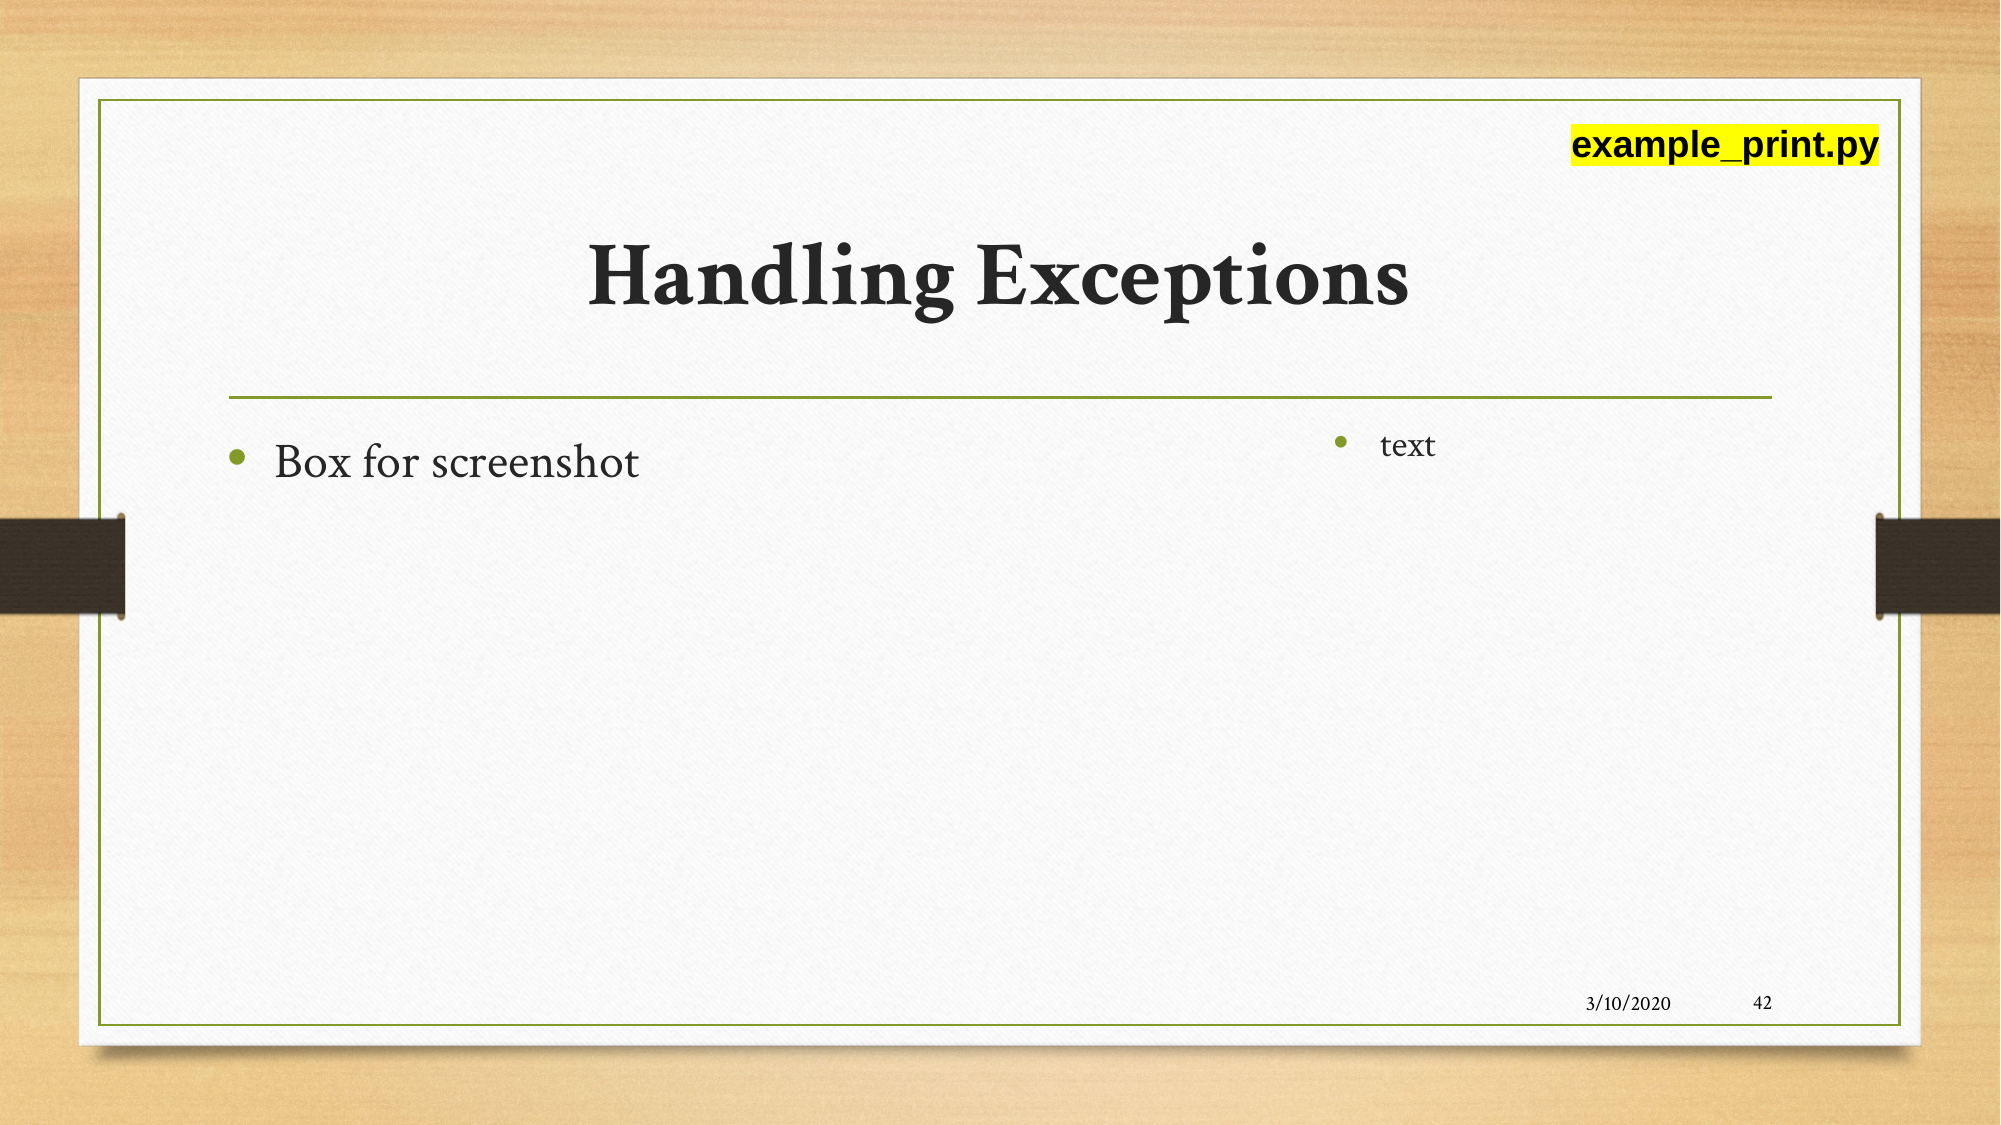

example_print.py
# Handling Exceptions
text
Box for screenshot
3/10/2020
42